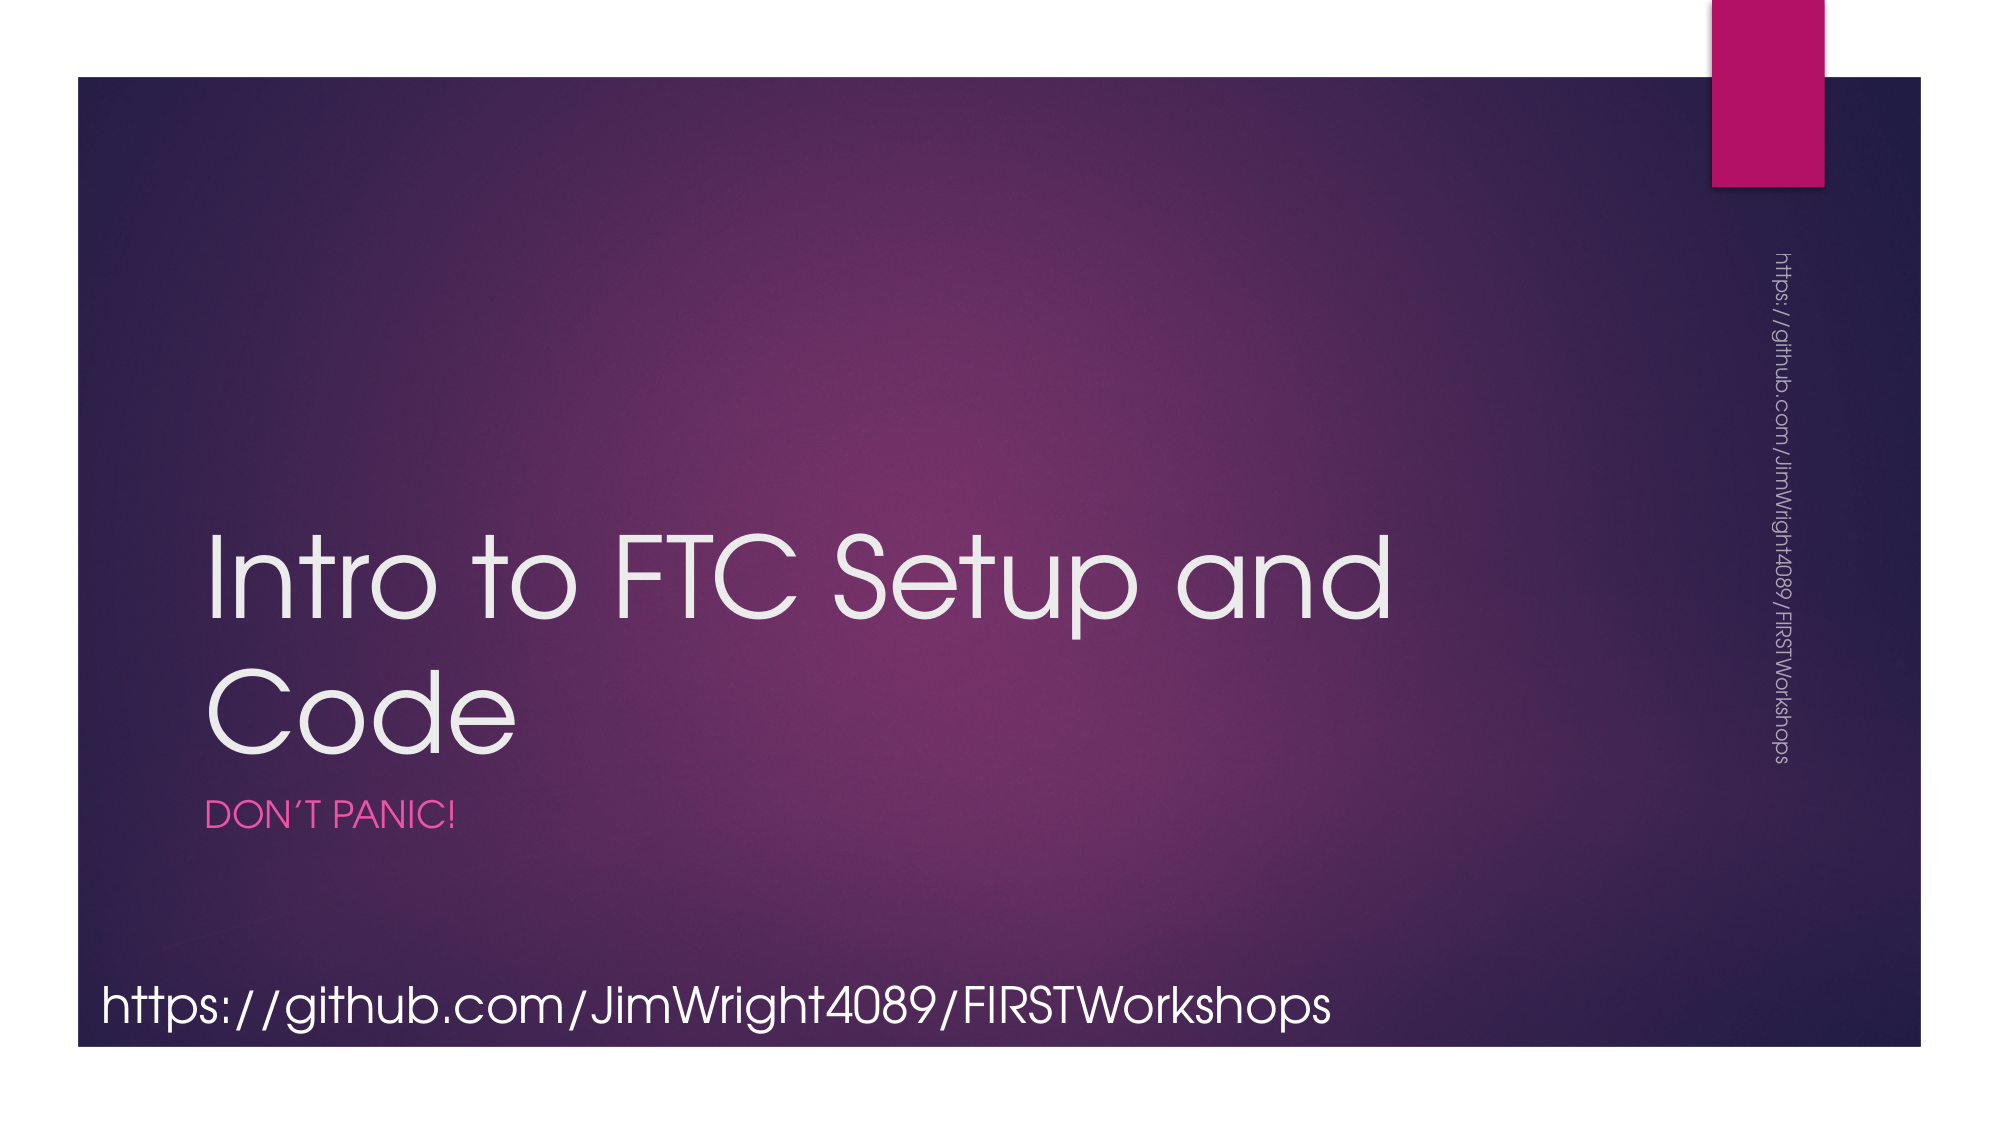

# Intro to FTC Setup and Code
https://github.com/JimWright4089/FIRSTWorkshops
Don’t panic!
https://github.com/JimWright4089/FIRSTWorkshops